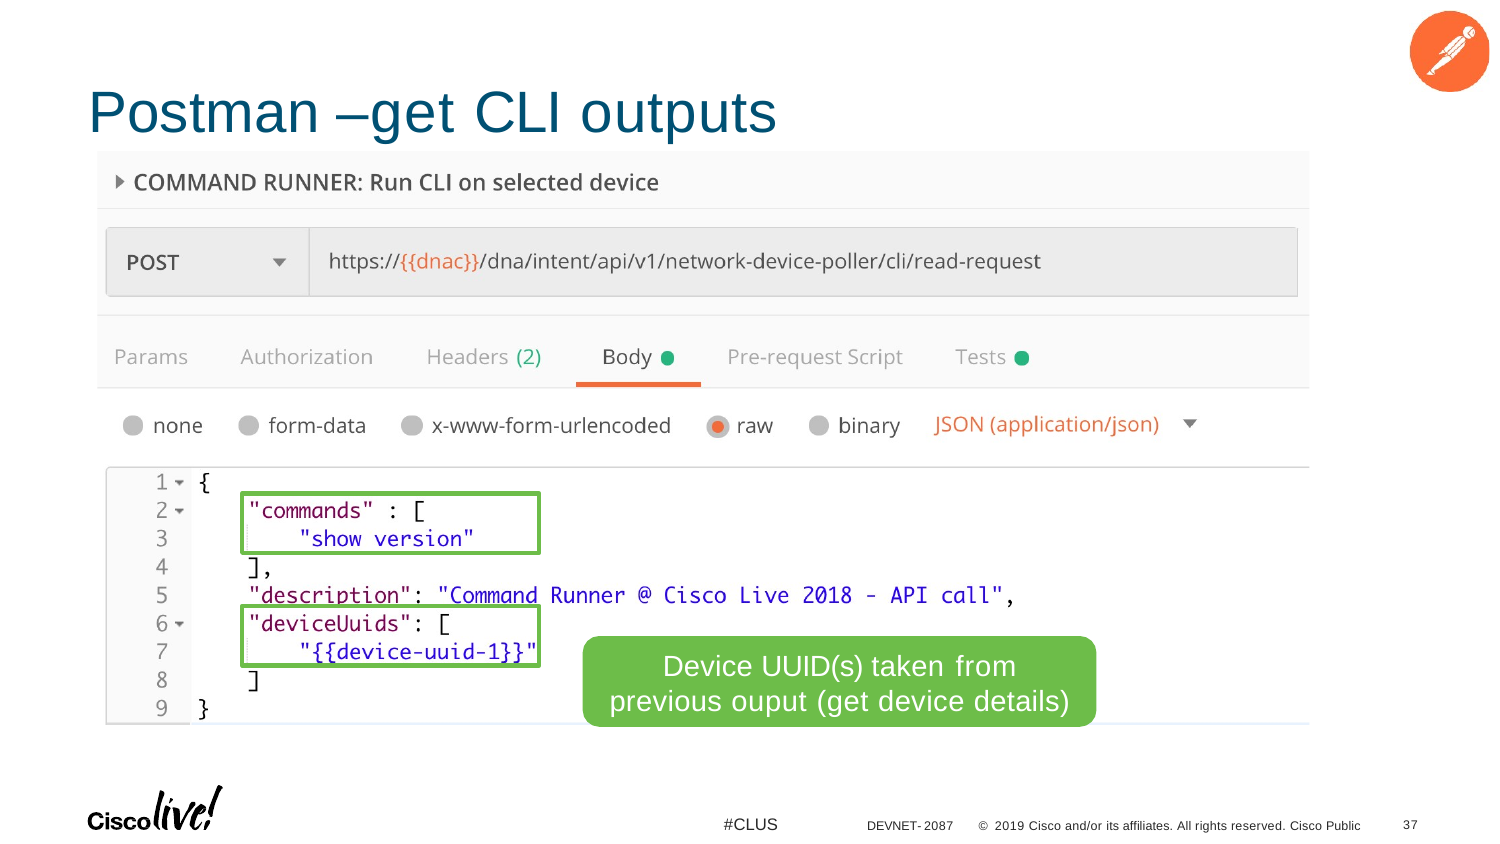

# Postman –get CLI outputs

Device UUID(s) taken from
previous ouput (get device details)
#CLUS
37
DEVNET-2087
© 2019 Cisco and/or its affiliates. All rights reserved. Cisco Public